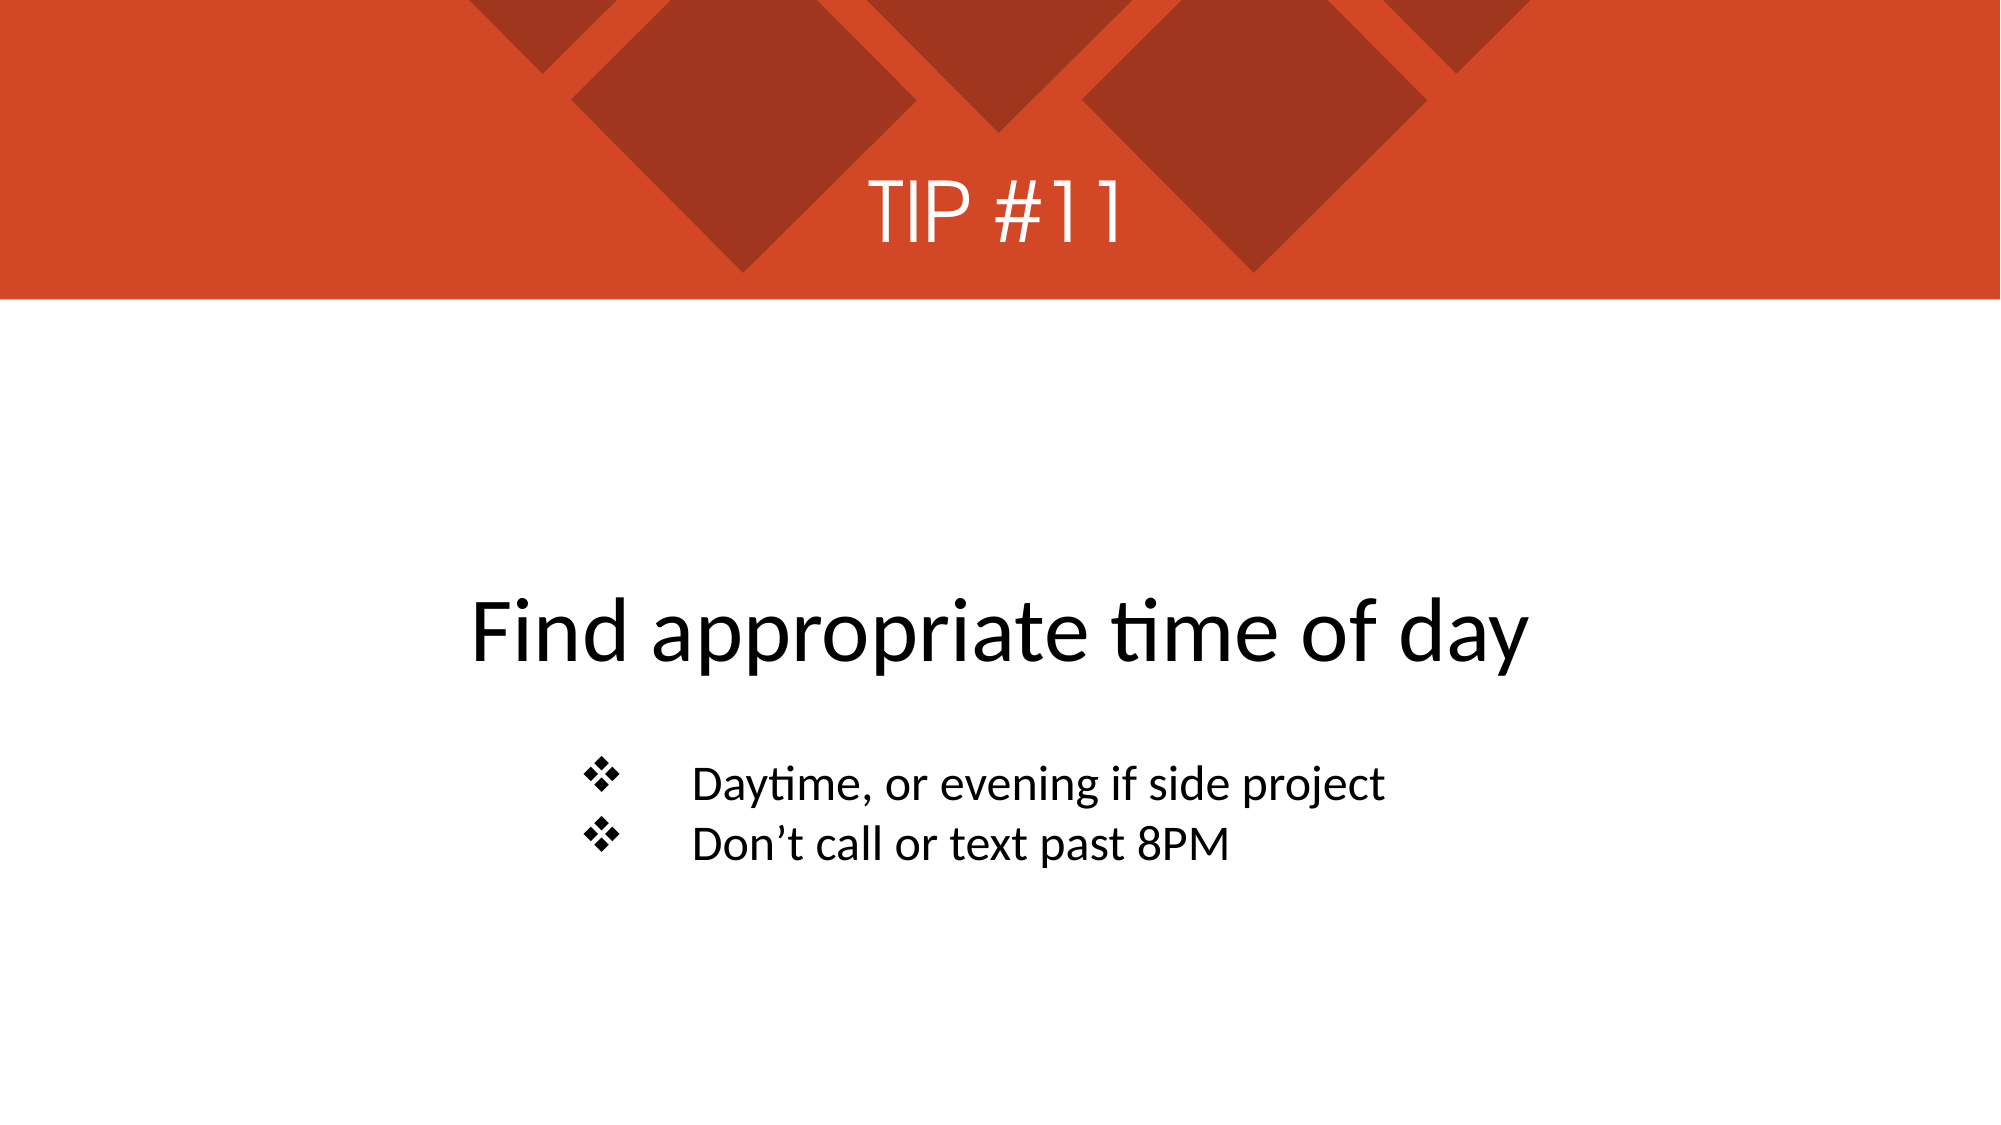

# TIP #11
Find appropriate time of day
Daytime, or evening if side project
Don’t call or text past 8PM